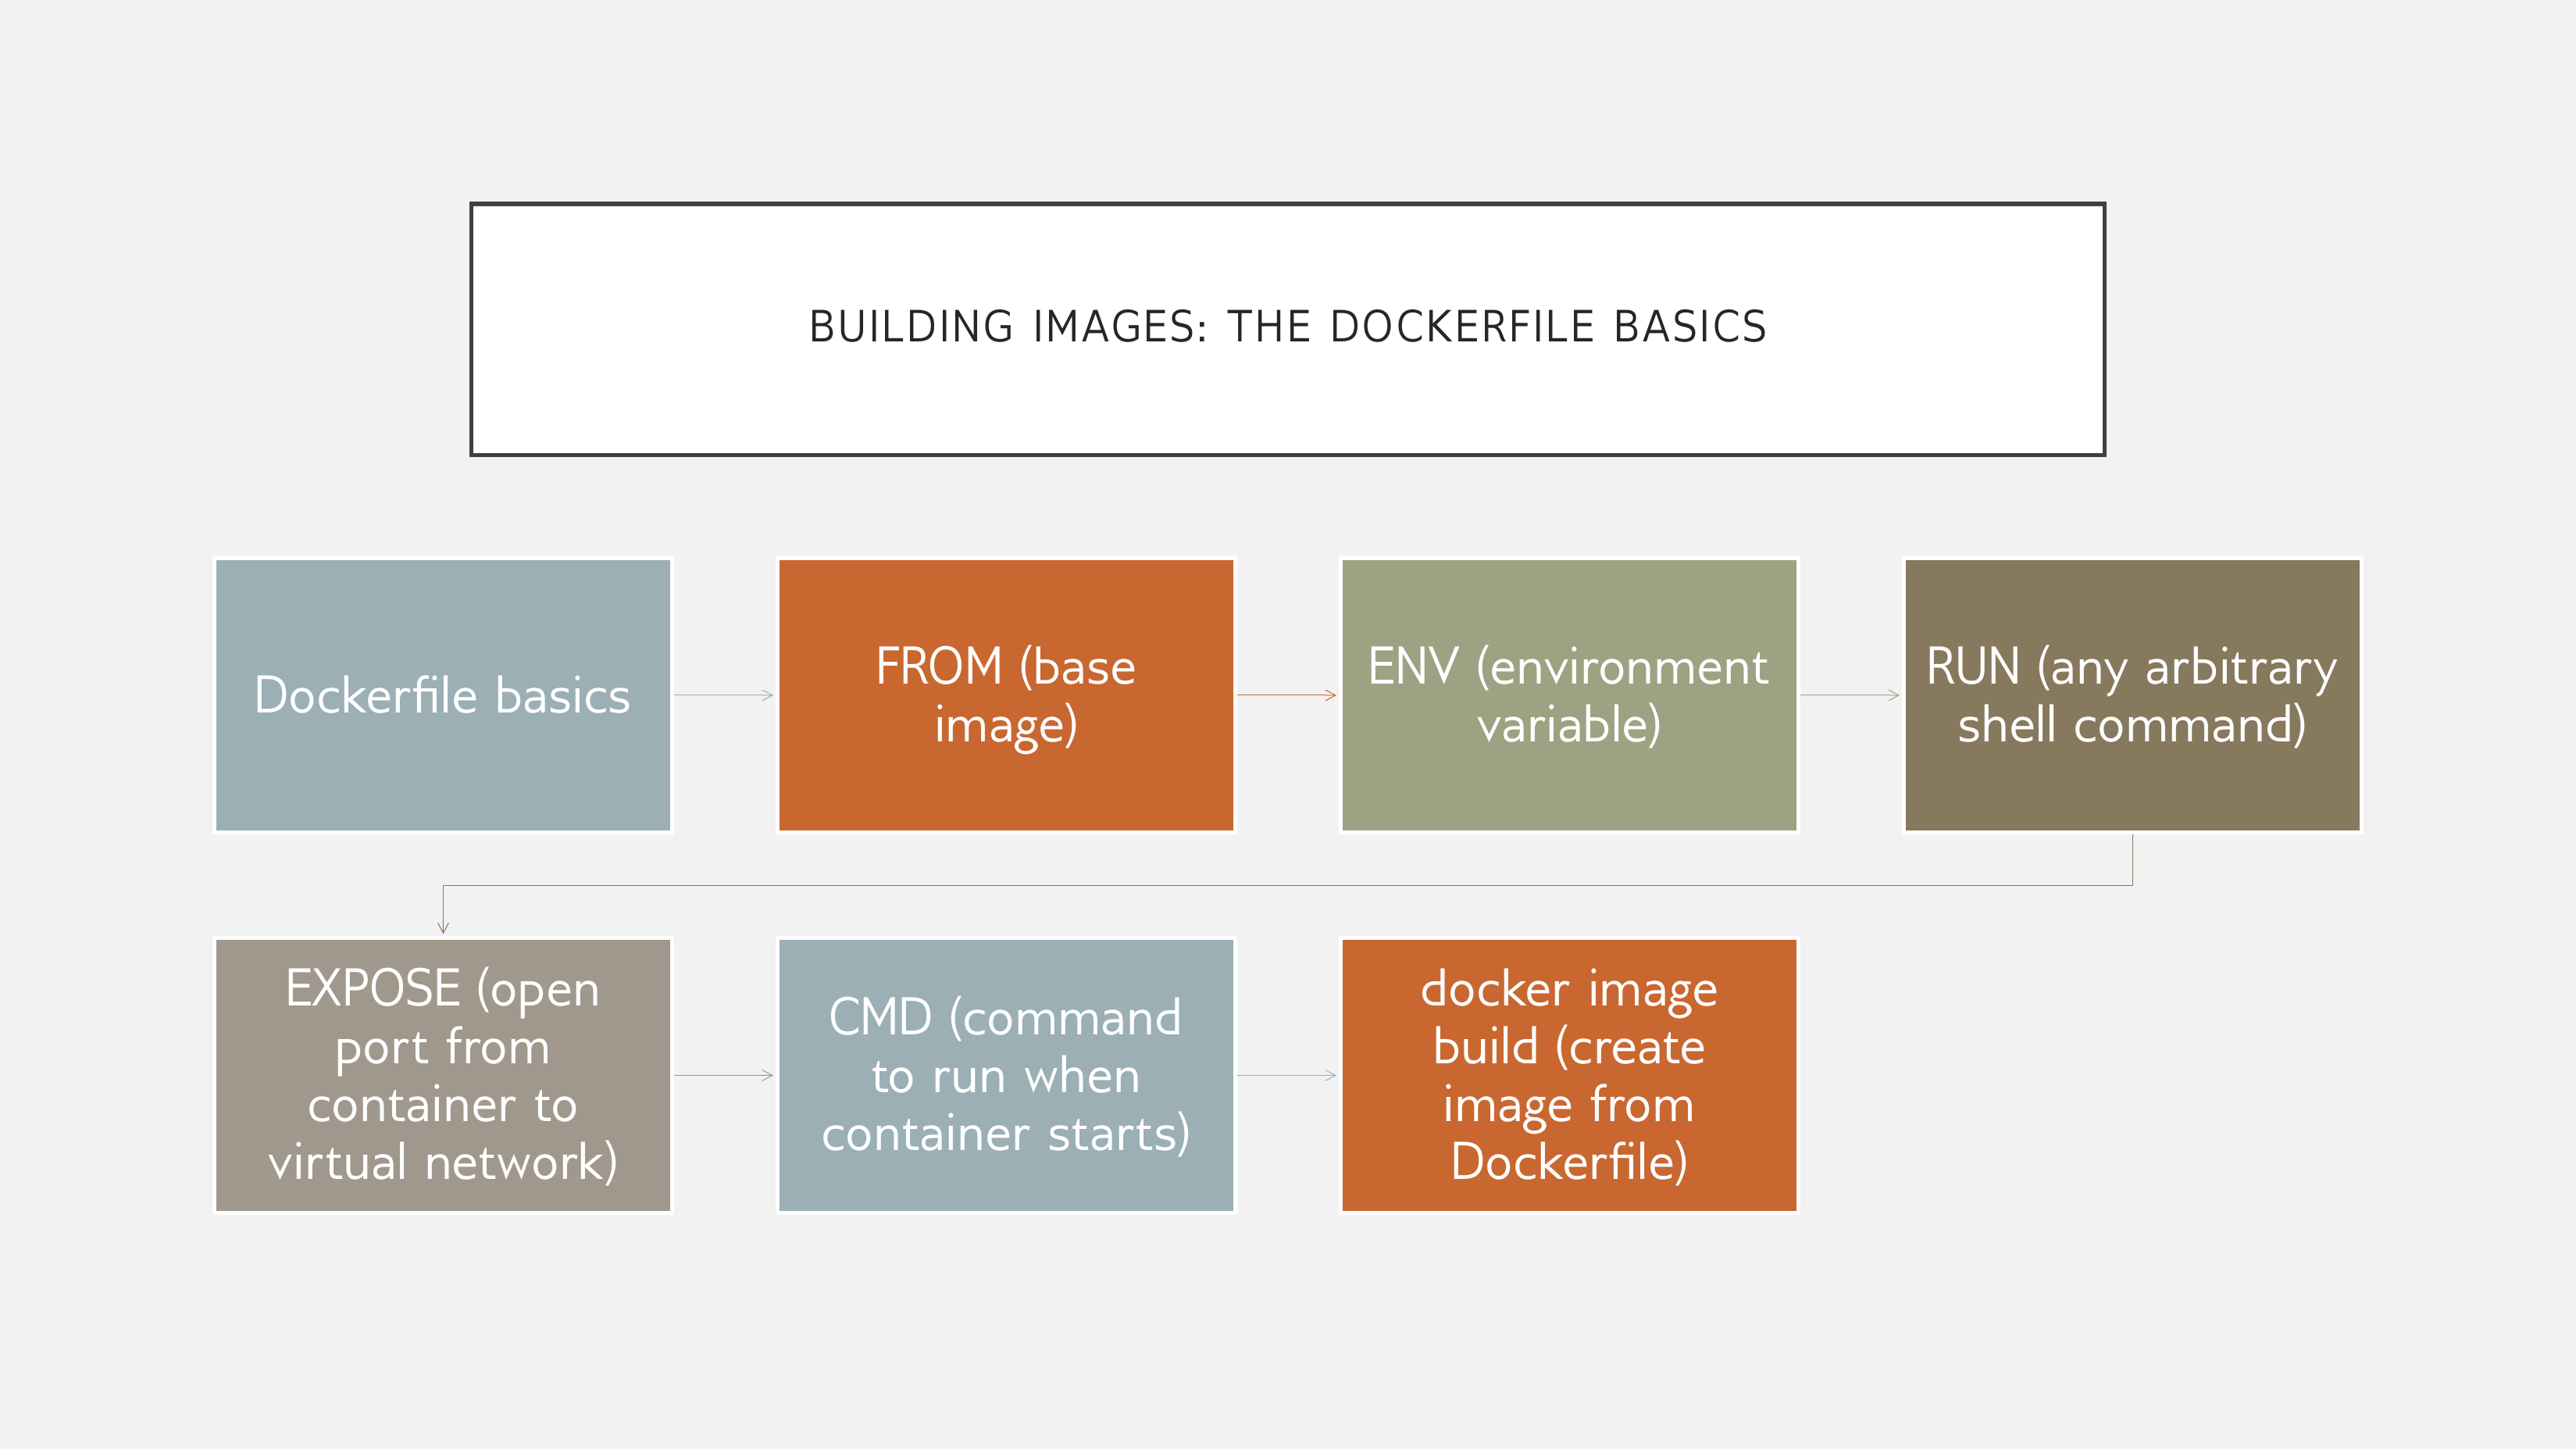

Building Images: The Dockerfile Basics

Dockerfile basics

FROM (base image)

ENV (environment variable)

RUN (any arbitrary shell command)

EXPOSE (open port from container to virtual network)

CMD (command to run when container starts)
docker image build (create image from Dockerfile)